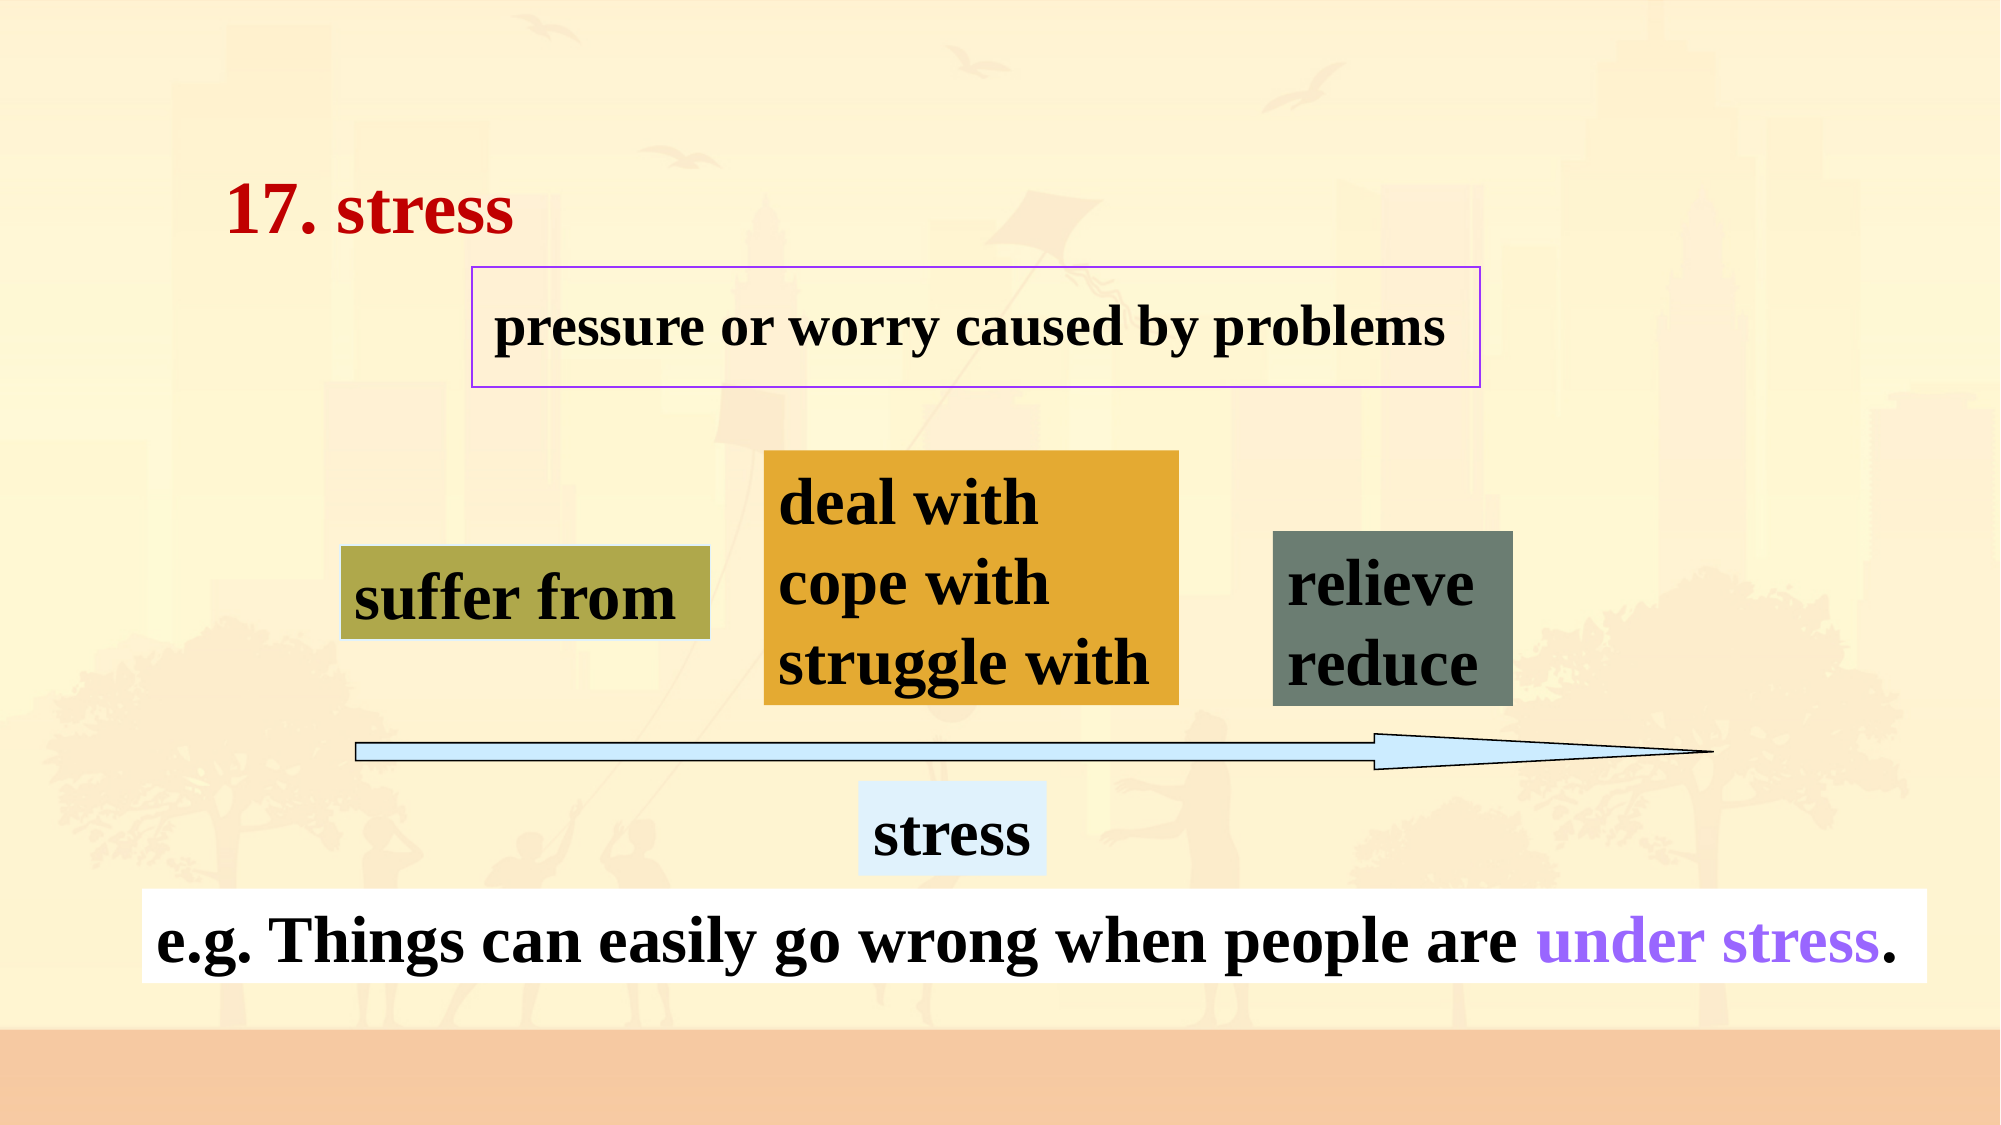

17. stress
pressure or worry caused by problems

deal with
cope with
struggle with
relieve
reduce
suffer from

stress
e.g. Things can easily go wrong when people are under stress.